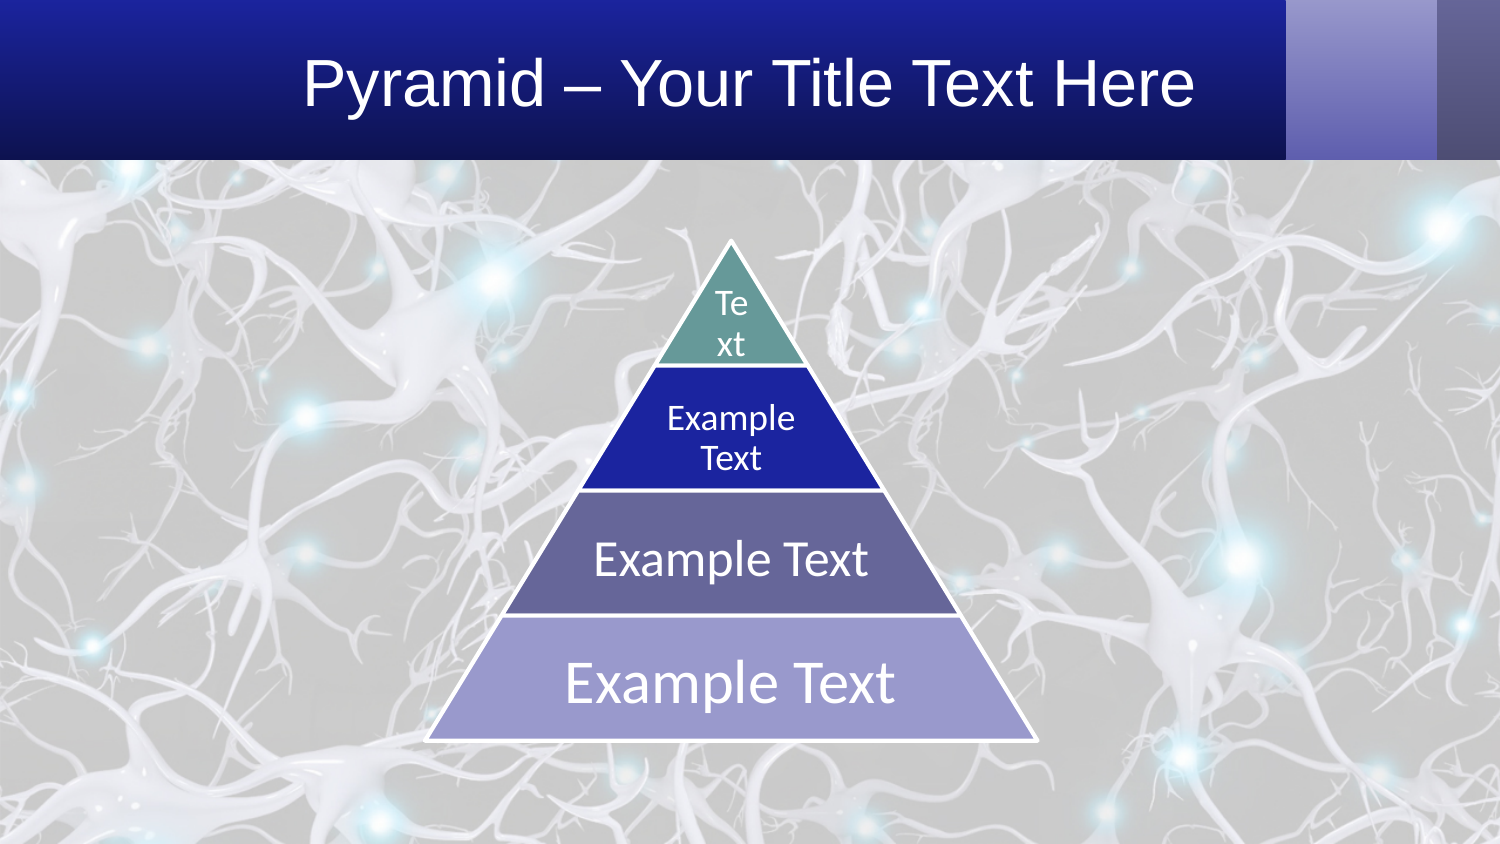

# Pyramid – Your Title Text Here
Text
Example Text
Example Text
Example Text